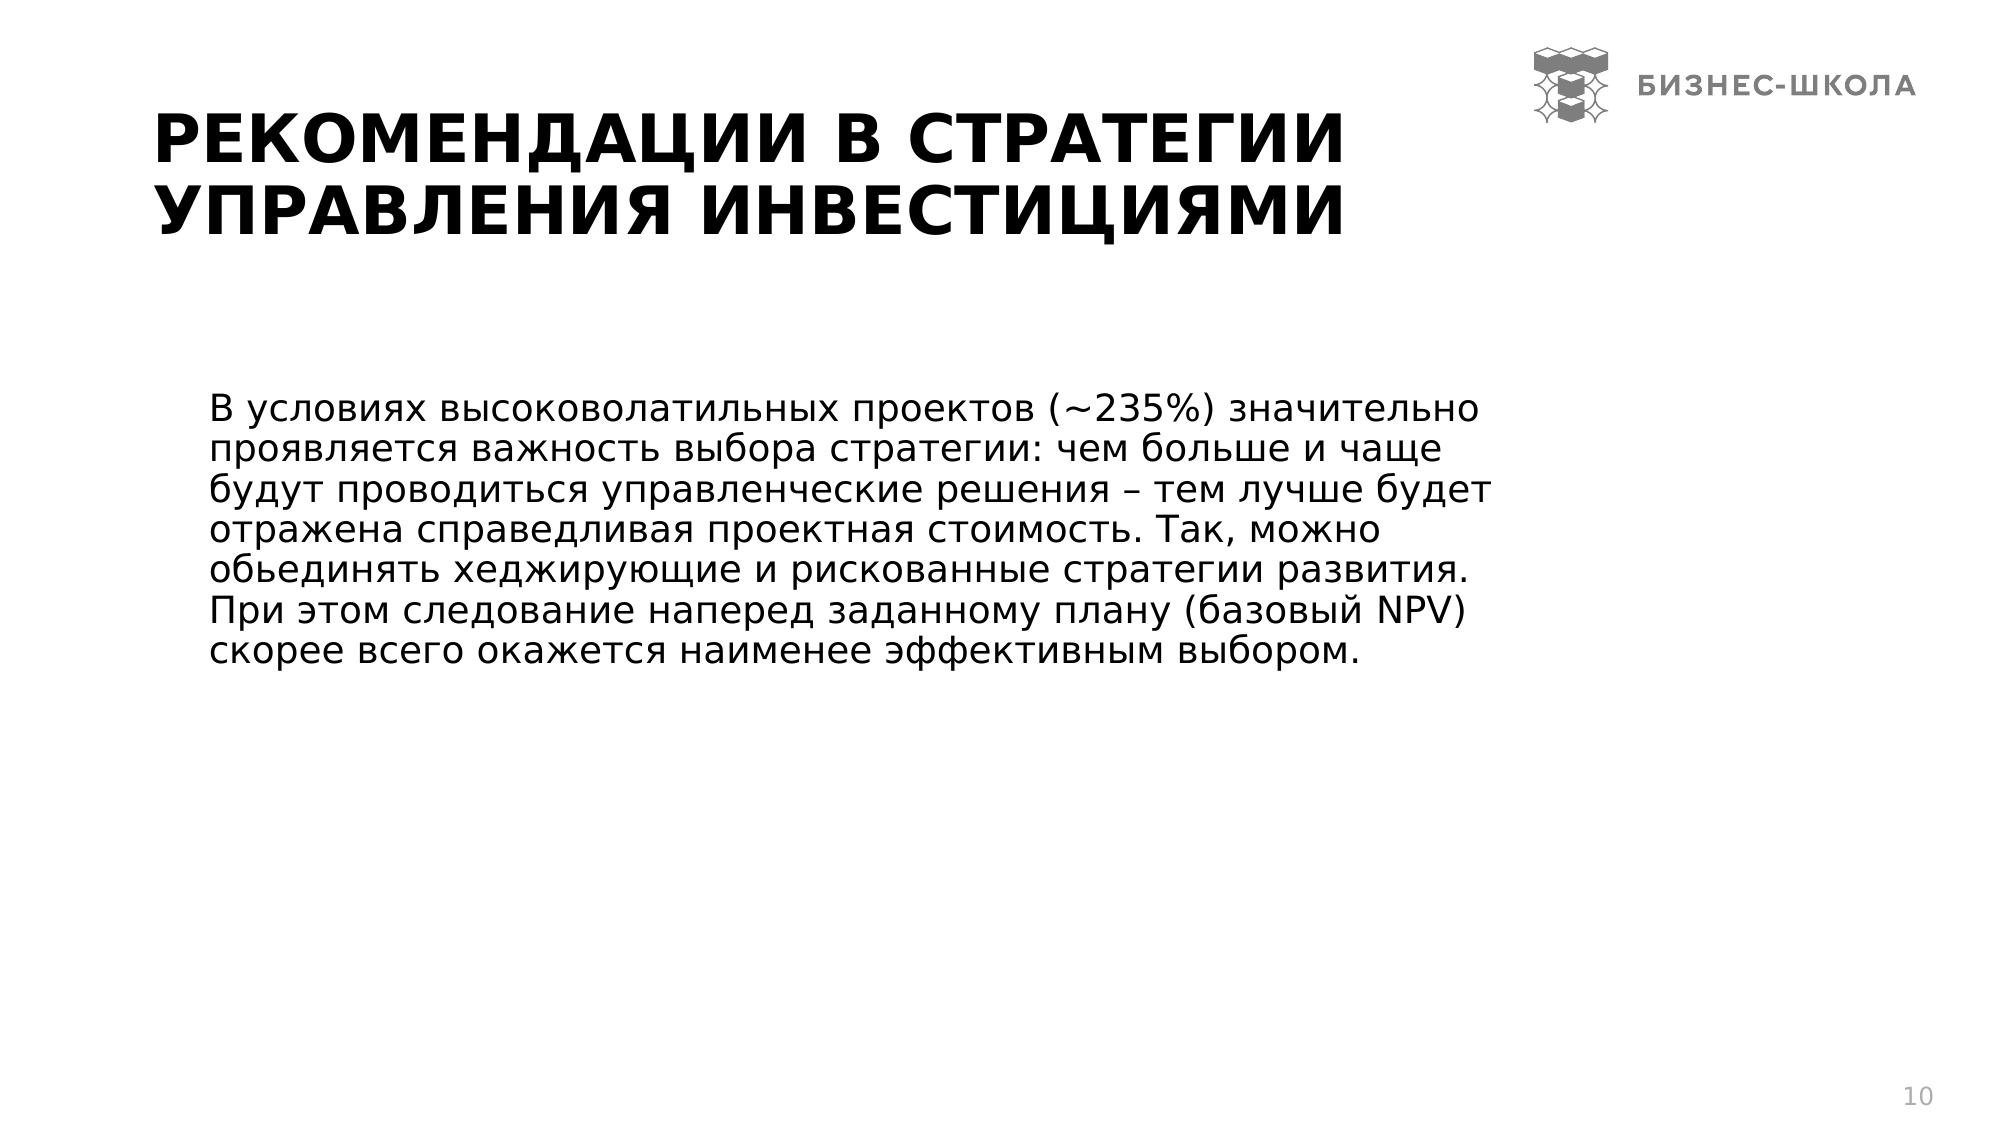

# Рекомендации в стратегии управления инвестициями
В условиях высоковолатильных проектов (~235%) значительно проявляется важность выбора стратегии: чем больше и чаще будут проводиться управленческие решения – тем лучше будет отражена справедливая проектная стоимость. Так, можно обьединять хеджирующие и рискованные стратегии развития. При этом следование наперед заданному плану (базовый NPV) скорее всего окажется наименее эффективным выбором.
10